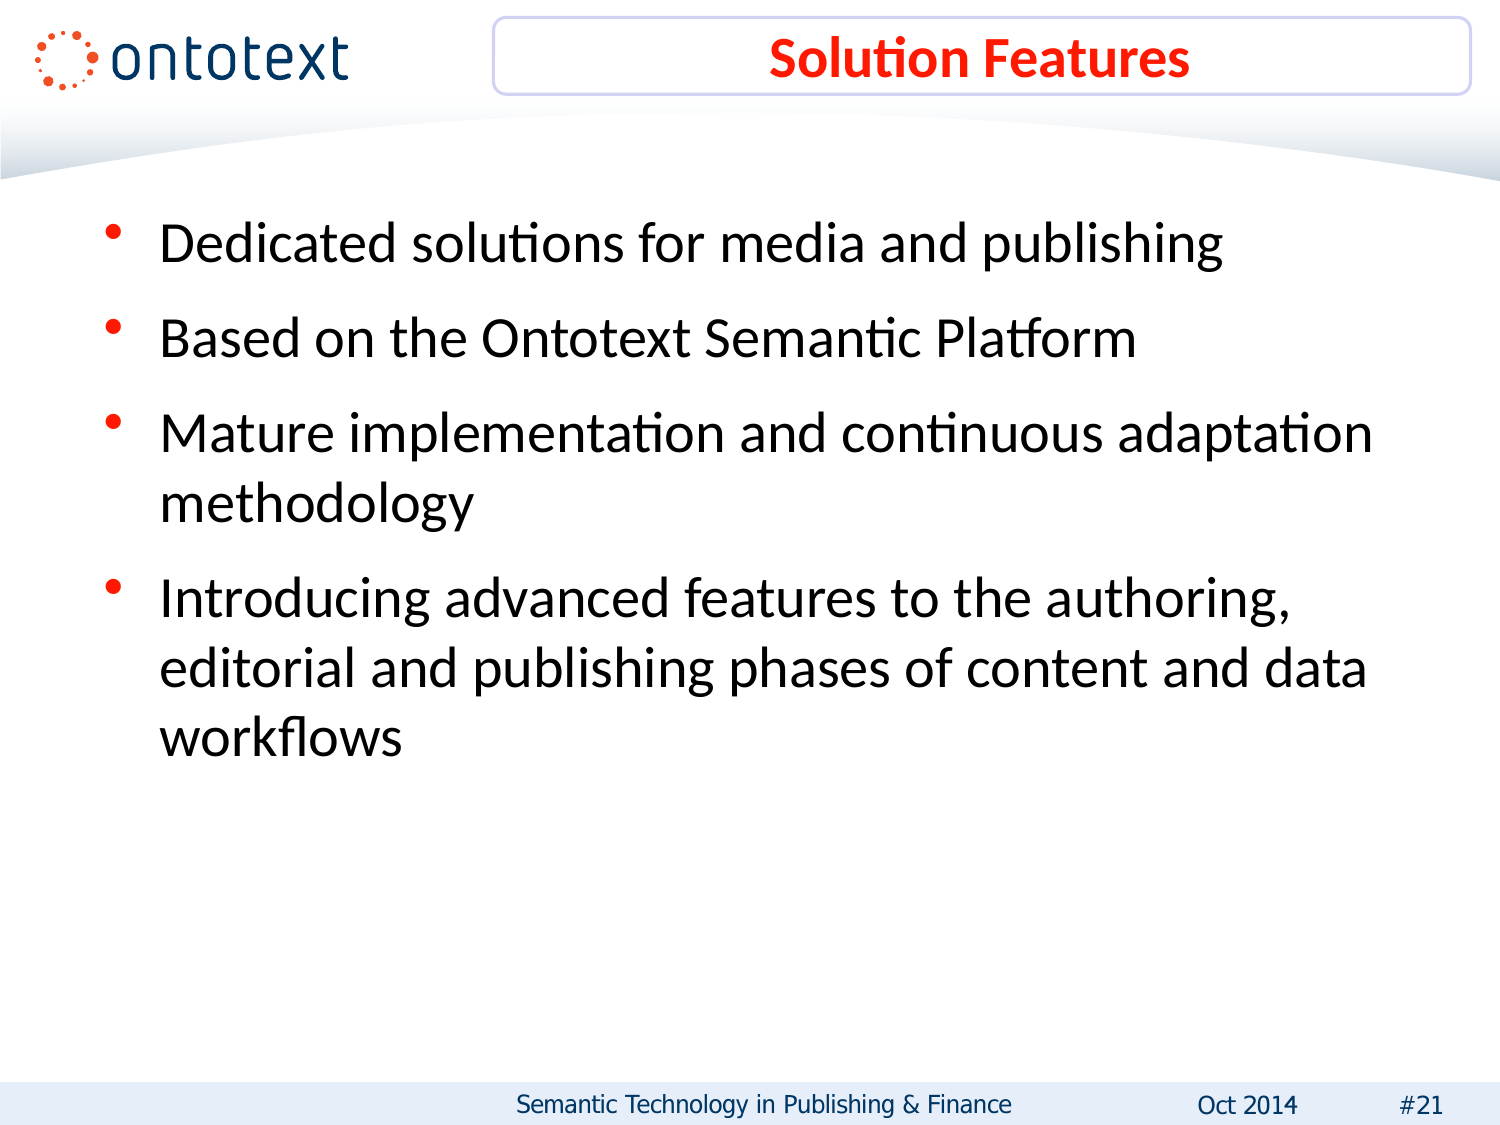

# Solution Features
Dedicated solutions for media and publishing
Based on the Ontotext Semantic Platform
Mature implementation and continuous adaptation methodology
Introducing advanced features to the authoring, editorial and publishing phases of content and data workflows

Semantic Technology in Publishing & Finance
Oct 2014
#21